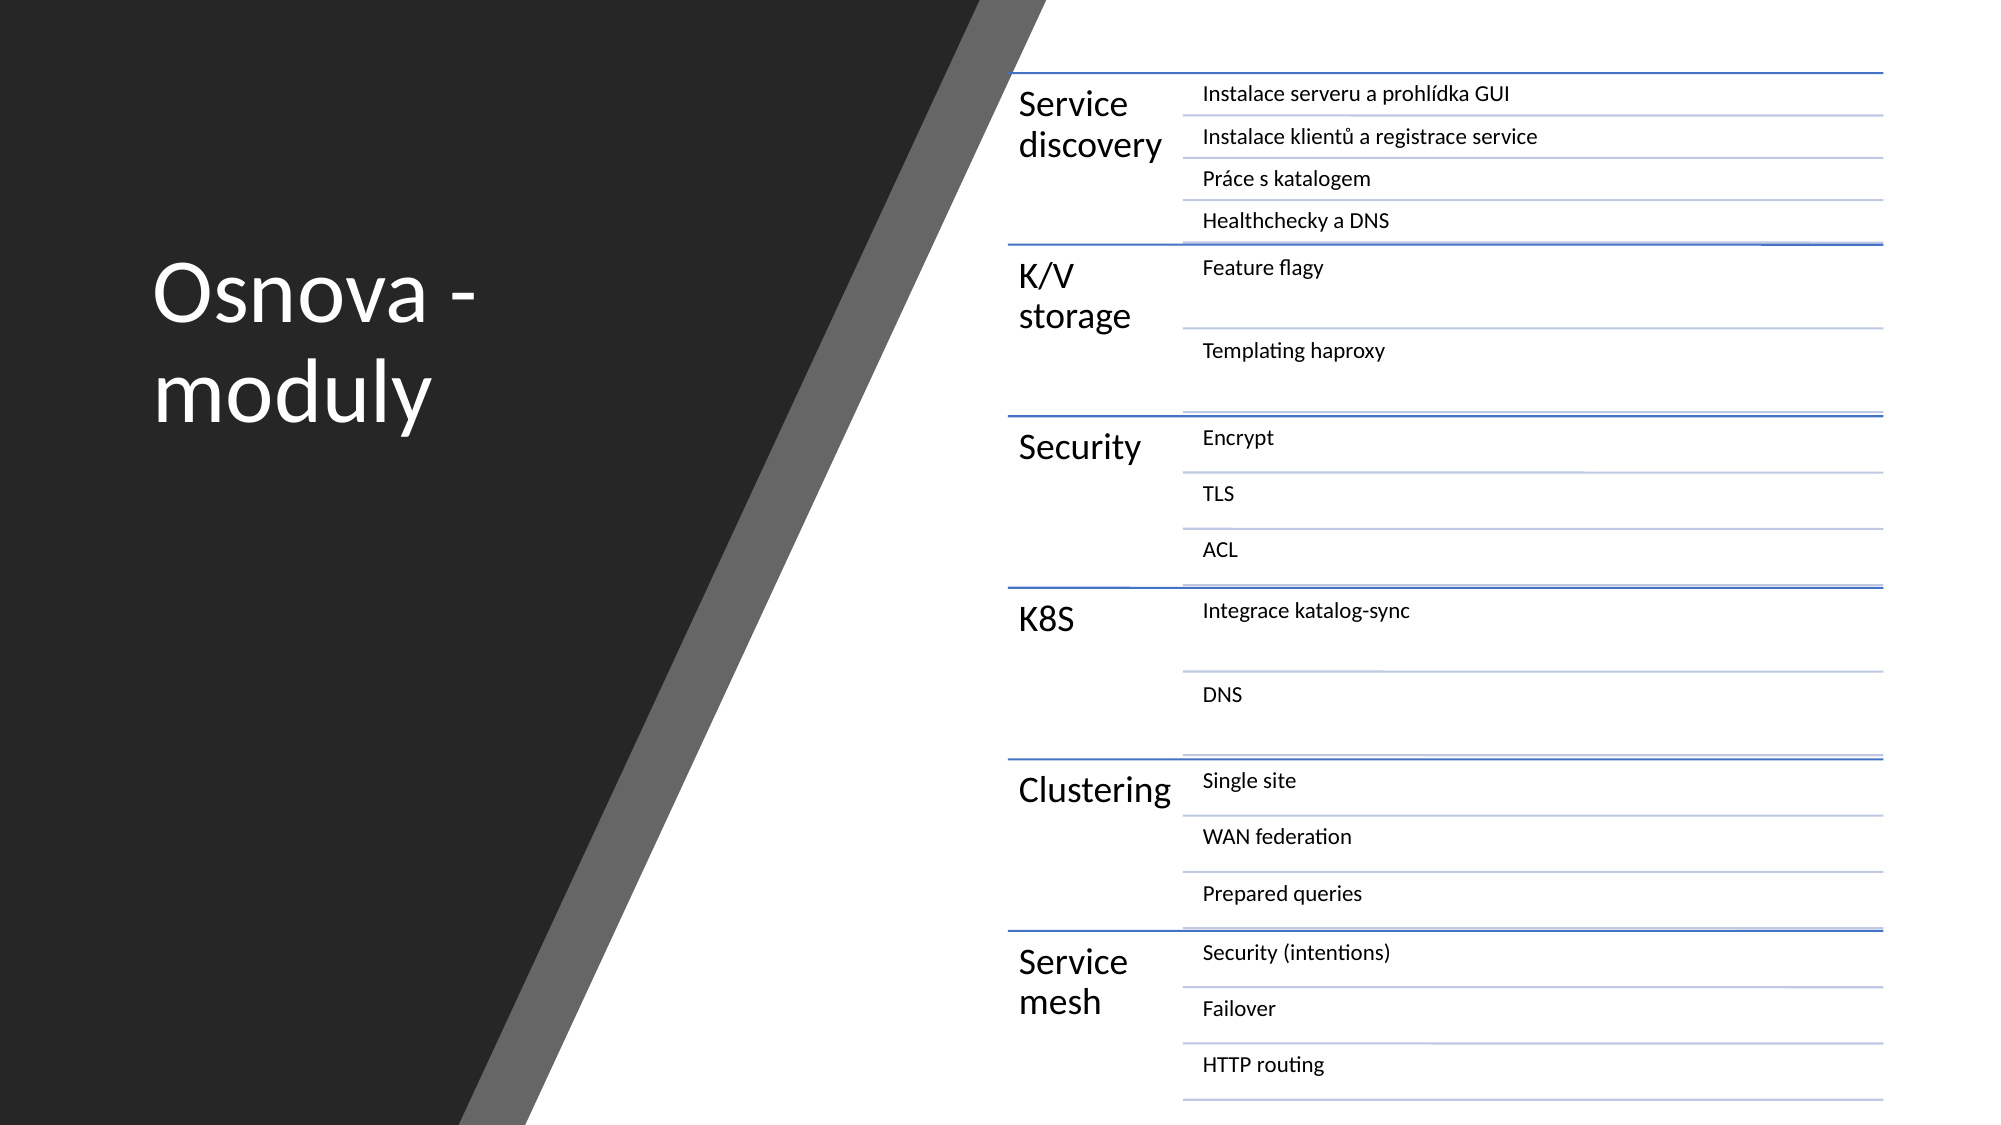

# Osnova - moduly
Service discovery
Instalace serveru a prohlídka GUI
Instalace klientů a registrace service
Práce s katalogem
Healthchecky a DNS
K/V storage
Feature flagy
Templating haproxy
Security
Encrypt
TLS
ACL
K8S
Integrace katalog-sync
DNS
Clustering
Single site
WAN federation
Prepared queries
Service mesh
Security (intentions)
Failover
HTTP routing